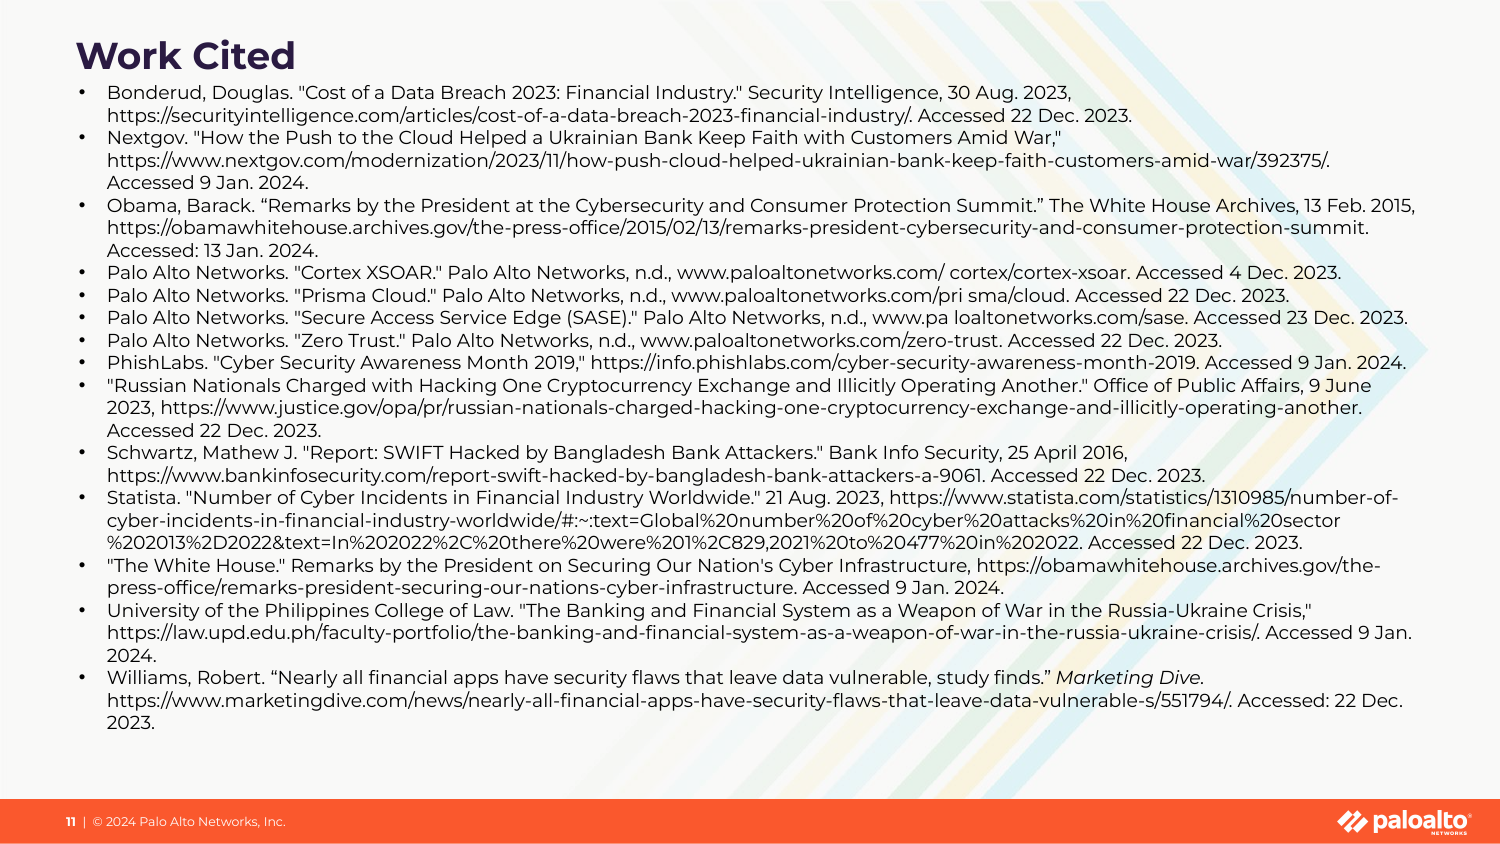

# Work Cited
Bonderud, Douglas. "Cost of a Data Breach 2023: Financial Industry." Security Intelligence, 30 Aug. 2023, https://securityintelligence.com/articles/cost-of-a-data-breach-2023-financial-industry/. Accessed 22 Dec. 2023.
Nextgov. "How the Push to the Cloud Helped a Ukrainian Bank Keep Faith with Customers Amid War," https://www.nextgov.com/modernization/2023/11/how-push-cloud-helped-ukrainian-bank-keep-faith-customers-amid-war/392375/. Accessed 9 Jan. 2024.
Obama, Barack. “Remarks by the President at the Cybersecurity and Consumer Protection Summit.” The White House Archives, 13 Feb. 2015, https://obamawhitehouse.archives.gov/the-press-office/2015/02/13/remarks-president-cybersecurity-and-consumer-protection-summit. Accessed: 13 Jan. 2024.
Palo Alto Networks. "Cortex XSOAR." Palo Alto Networks, n.d., www.paloaltonetworks.com/ cortex/cortex-xsoar. Accessed 4 Dec. 2023.
Palo Alto Networks. "Prisma Cloud." Palo Alto Networks, n.d., www.paloaltonetworks.com/pri sma/cloud. Accessed 22 Dec. 2023.
Palo Alto Networks. "Secure Access Service Edge (SASE)." Palo Alto Networks, n.d., www.pa loaltonetworks.com/sase. Accessed 23 Dec. 2023.
Palo Alto Networks. "Zero Trust." Palo Alto Networks, n.d., www.paloaltonetworks.com/zero-trust. Accessed 22 Dec. 2023.
PhishLabs. "Cyber Security Awareness Month 2019," https://info.phishlabs.com/cyber-security-awareness-month-2019. Accessed 9 Jan. 2024.
"Russian Nationals Charged with Hacking One Cryptocurrency Exchange and Illicitly Operating Another." Office of Public Affairs, 9 June 2023, https://www.justice.gov/opa/pr/russian-nationals-charged-hacking-one-cryptocurrency-exchange-and-illicitly-operating-another. Accessed 22 Dec. 2023.
Schwartz, Mathew J. "Report: SWIFT Hacked by Bangladesh Bank Attackers." Bank Info Security, 25 April 2016, https://www.bankinfosecurity.com/report-swift-hacked-by-bangladesh-bank-attackers-a-9061. Accessed 22 Dec. 2023.
Statista. "Number of Cyber Incidents in Financial Industry Worldwide." 21 Aug. 2023, https://www.statista.com/statistics/1310985/number-of-cyber-incidents-in-financial-industry-worldwide/#:~:text=Global%20number%20of%20cyber%20attacks%20in%20financial%20sector%202013%2D2022&text=In%202022%2C%20there%20were%201%2C829,2021%20to%20477%20in%202022. Accessed 22 Dec. 2023.
"The White House." Remarks by the President on Securing Our Nation's Cyber Infrastructure, https://obamawhitehouse.archives.gov/the-press-office/remarks-president-securing-our-nations-cyber-infrastructure. Accessed 9 Jan. 2024.
University of the Philippines College of Law. "The Banking and Financial System as a Weapon of War in the Russia-Ukraine Crisis," https://law.upd.edu.ph/faculty-portfolio/the-banking-and-financial-system-as-a-weapon-of-war-in-the-russia-ukraine-crisis/. Accessed 9 Jan. 2024.
Williams, Robert. “Nearly all financial apps have security flaws that leave data vulnerable, study finds.” Marketing Dive. https://www.marketingdive.com/news/nearly-all-financial-apps-have-security-flaws-that-leave-data-vulnerable-s/551794/. Accessed: 22 Dec. 2023.
11  |  © 2024 Palo Alto Networks, Inc.